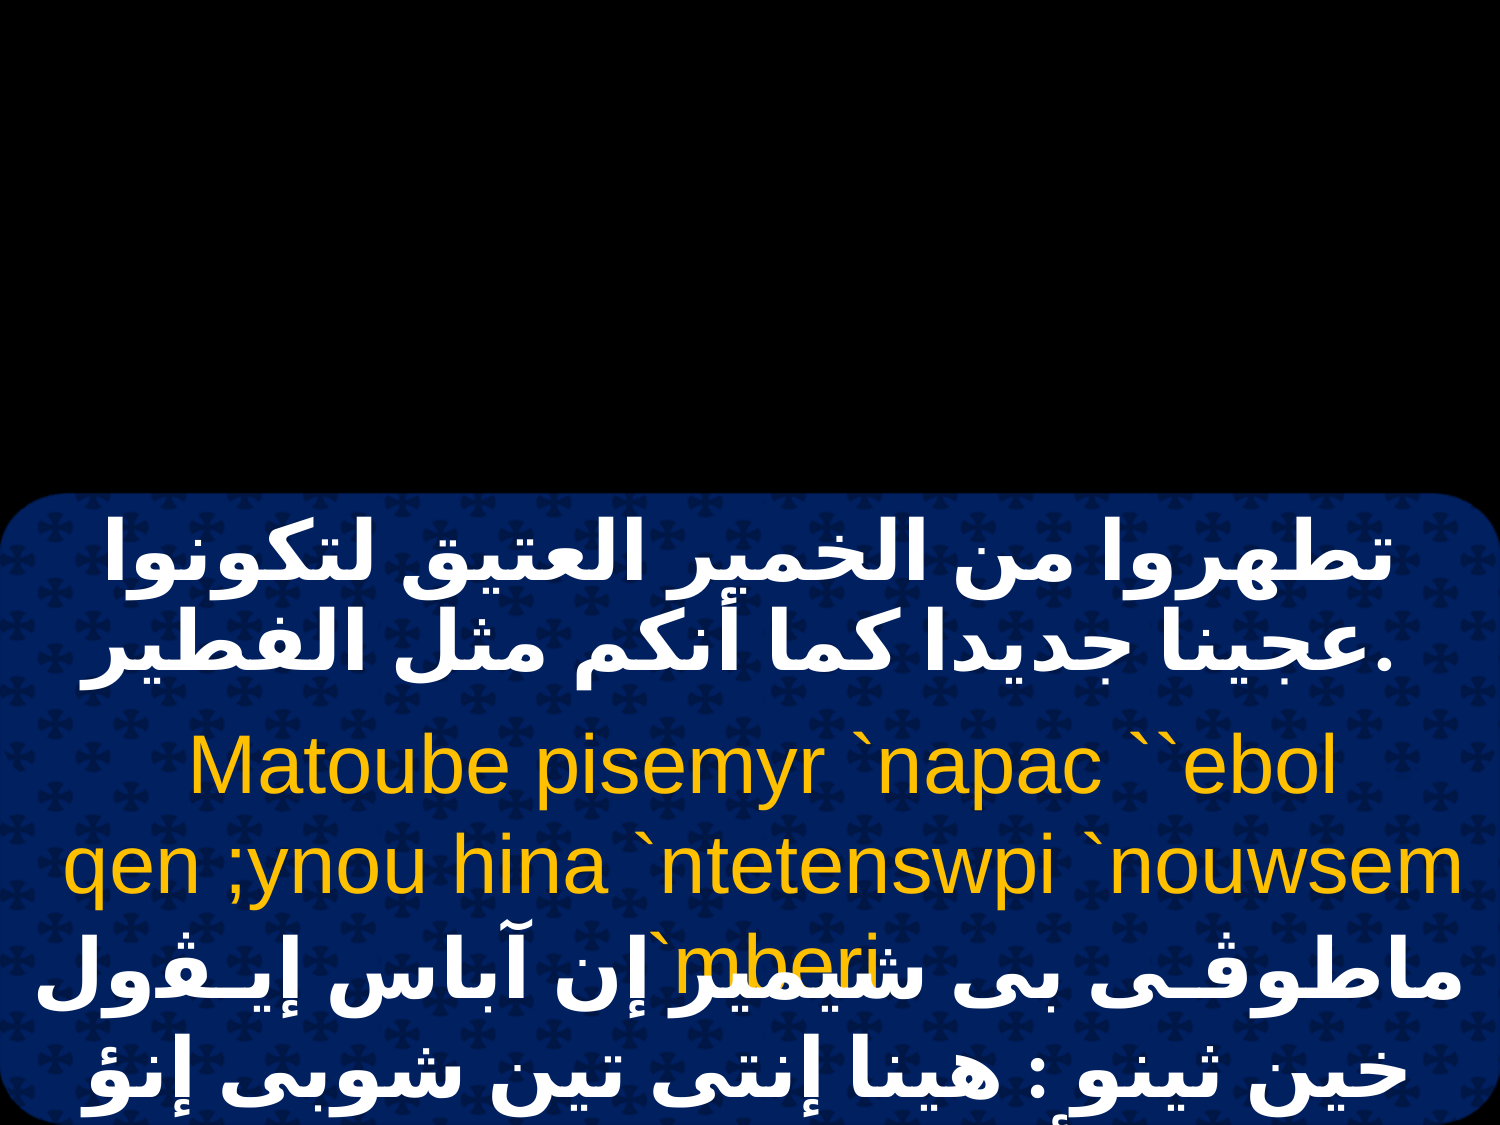

تطهروا من الخمير العتيق لتكونوا عجينا جديدا كما أنكم مثل الفطير.

Matoube pisemyr `napac ``ebol qen ;ynou hina `ntetenswpi `nouwsem `mberi

ماطوﭬـى بى شيمير إن آباس إيـﭭول خين ثينو : هينا إنتى تين شوبى إنؤ أوشيم إمـﭭيرى.